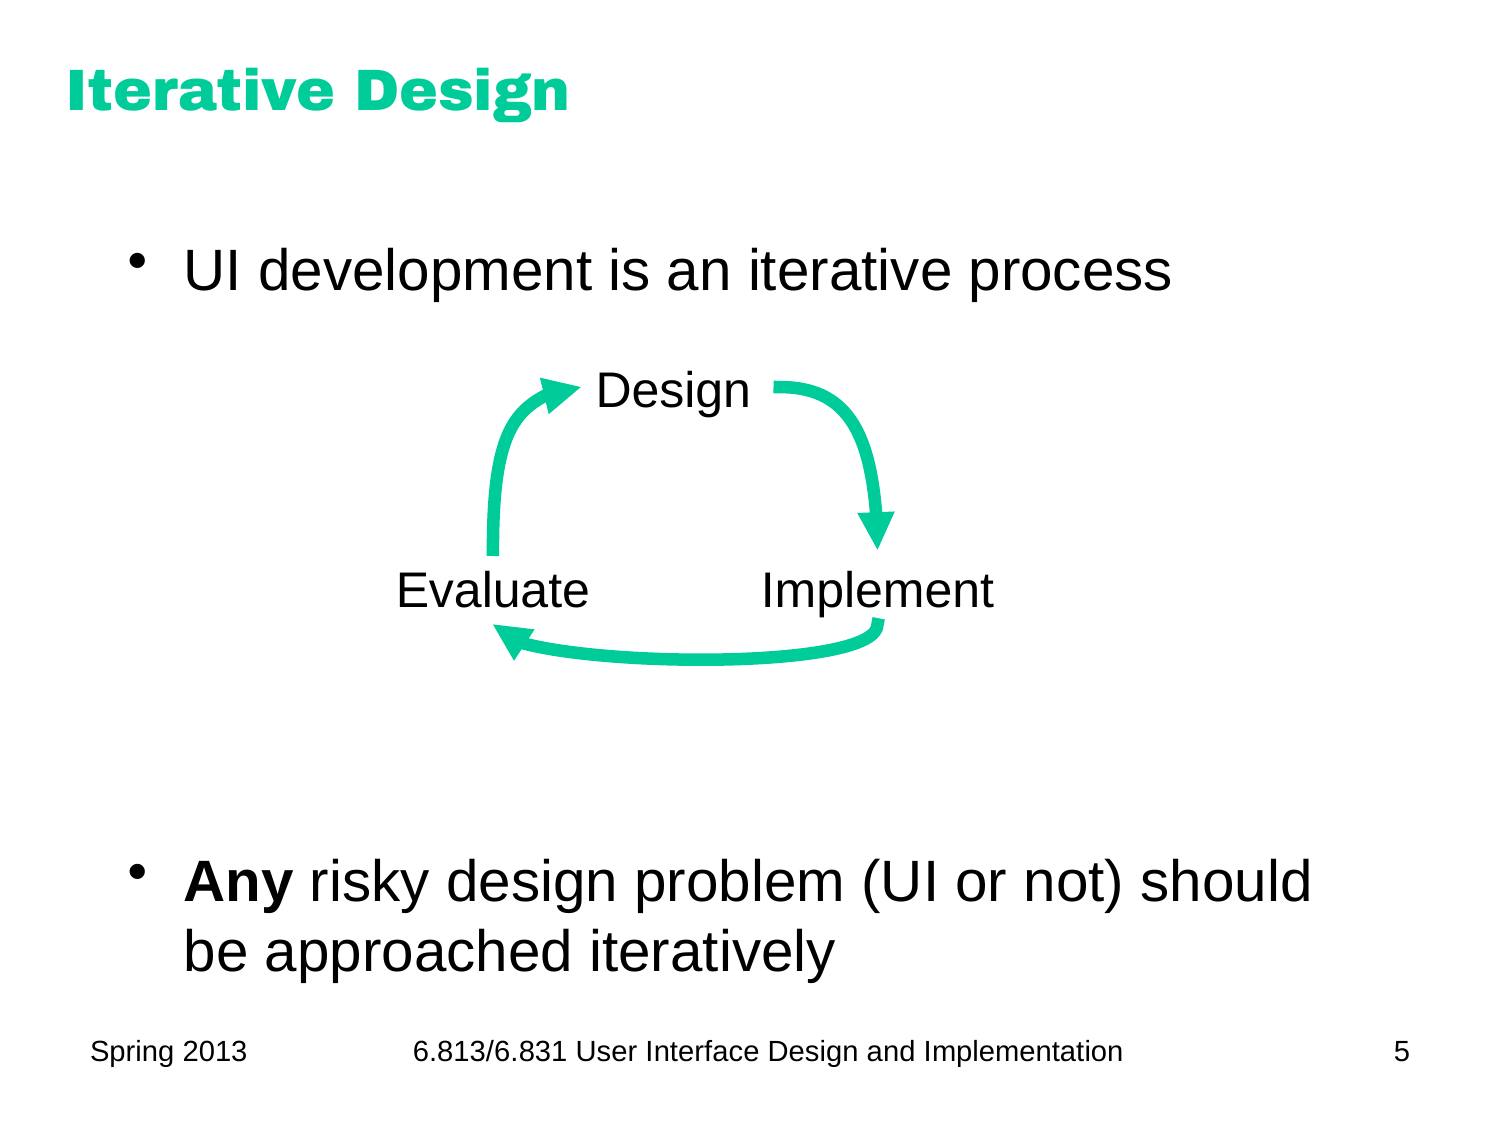

# Iterative Design
UI development is an iterative process

Any risky design problem (UI or not) should be approached iteratively
Design
Evaluate
Implement
Spring 2013
6.813/6.831 User Interface Design and Implementation
5